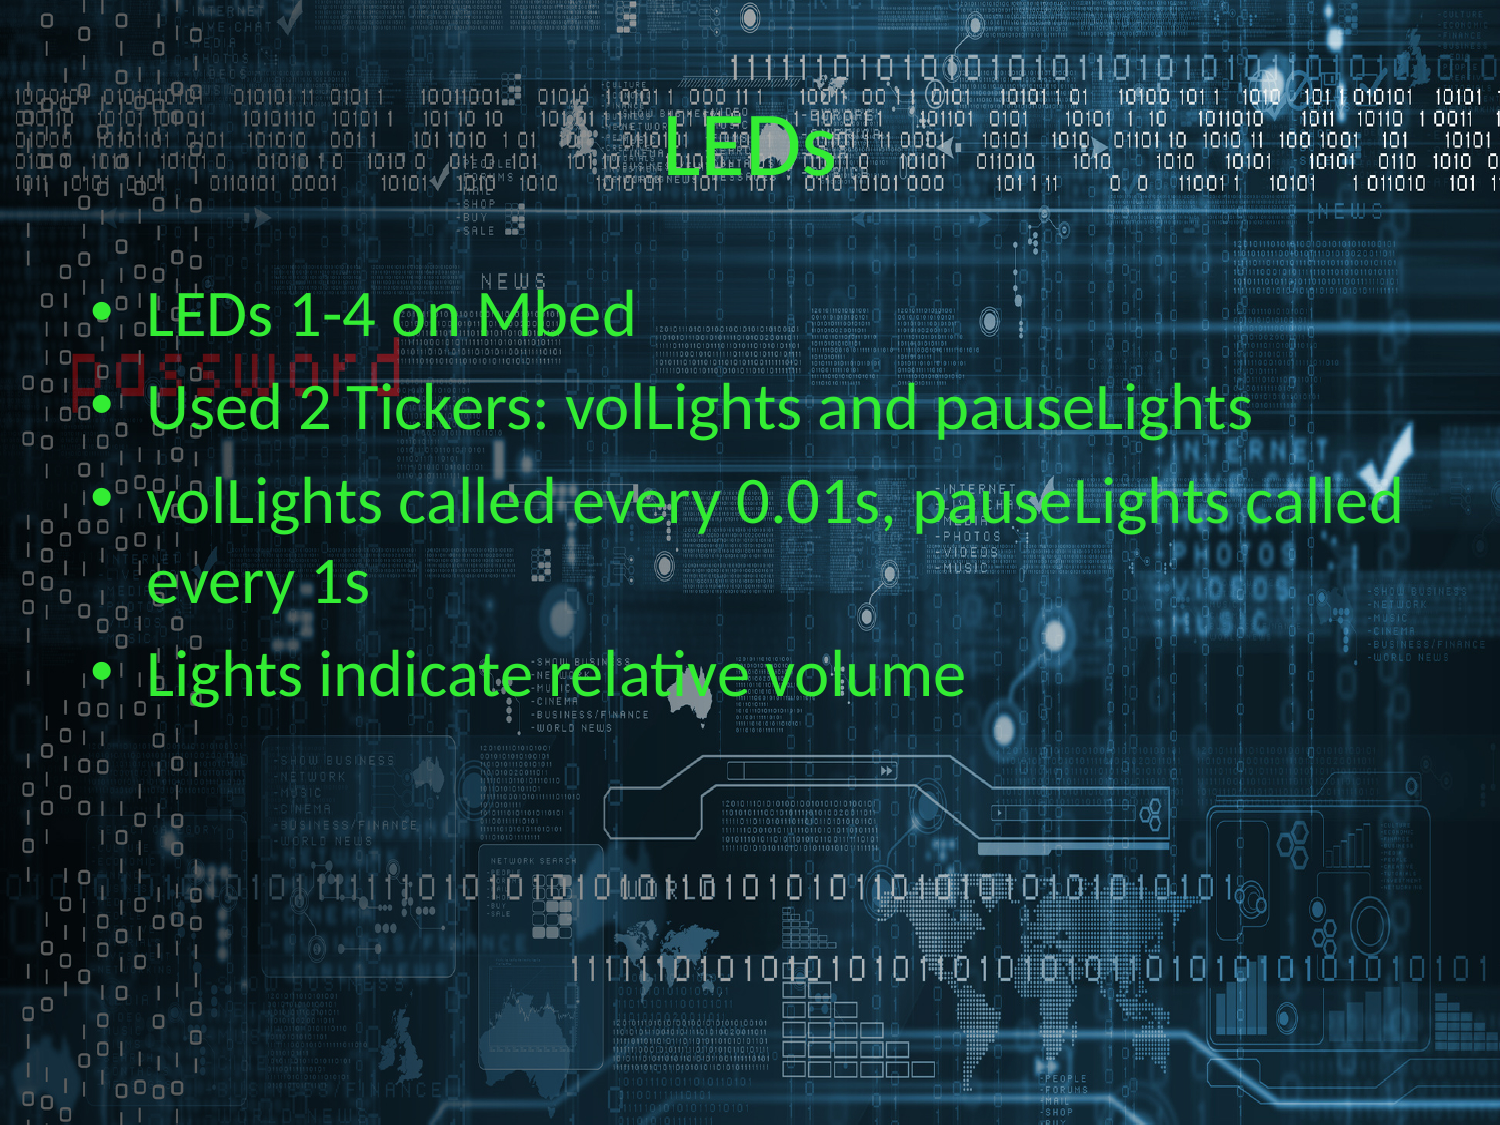

# LEDs
LEDs 1-4 on Mbed
Used 2 Tickers: volLights and pauseLights
volLights called every 0.01s, pauseLights called every 1s
Lights indicate relative volume